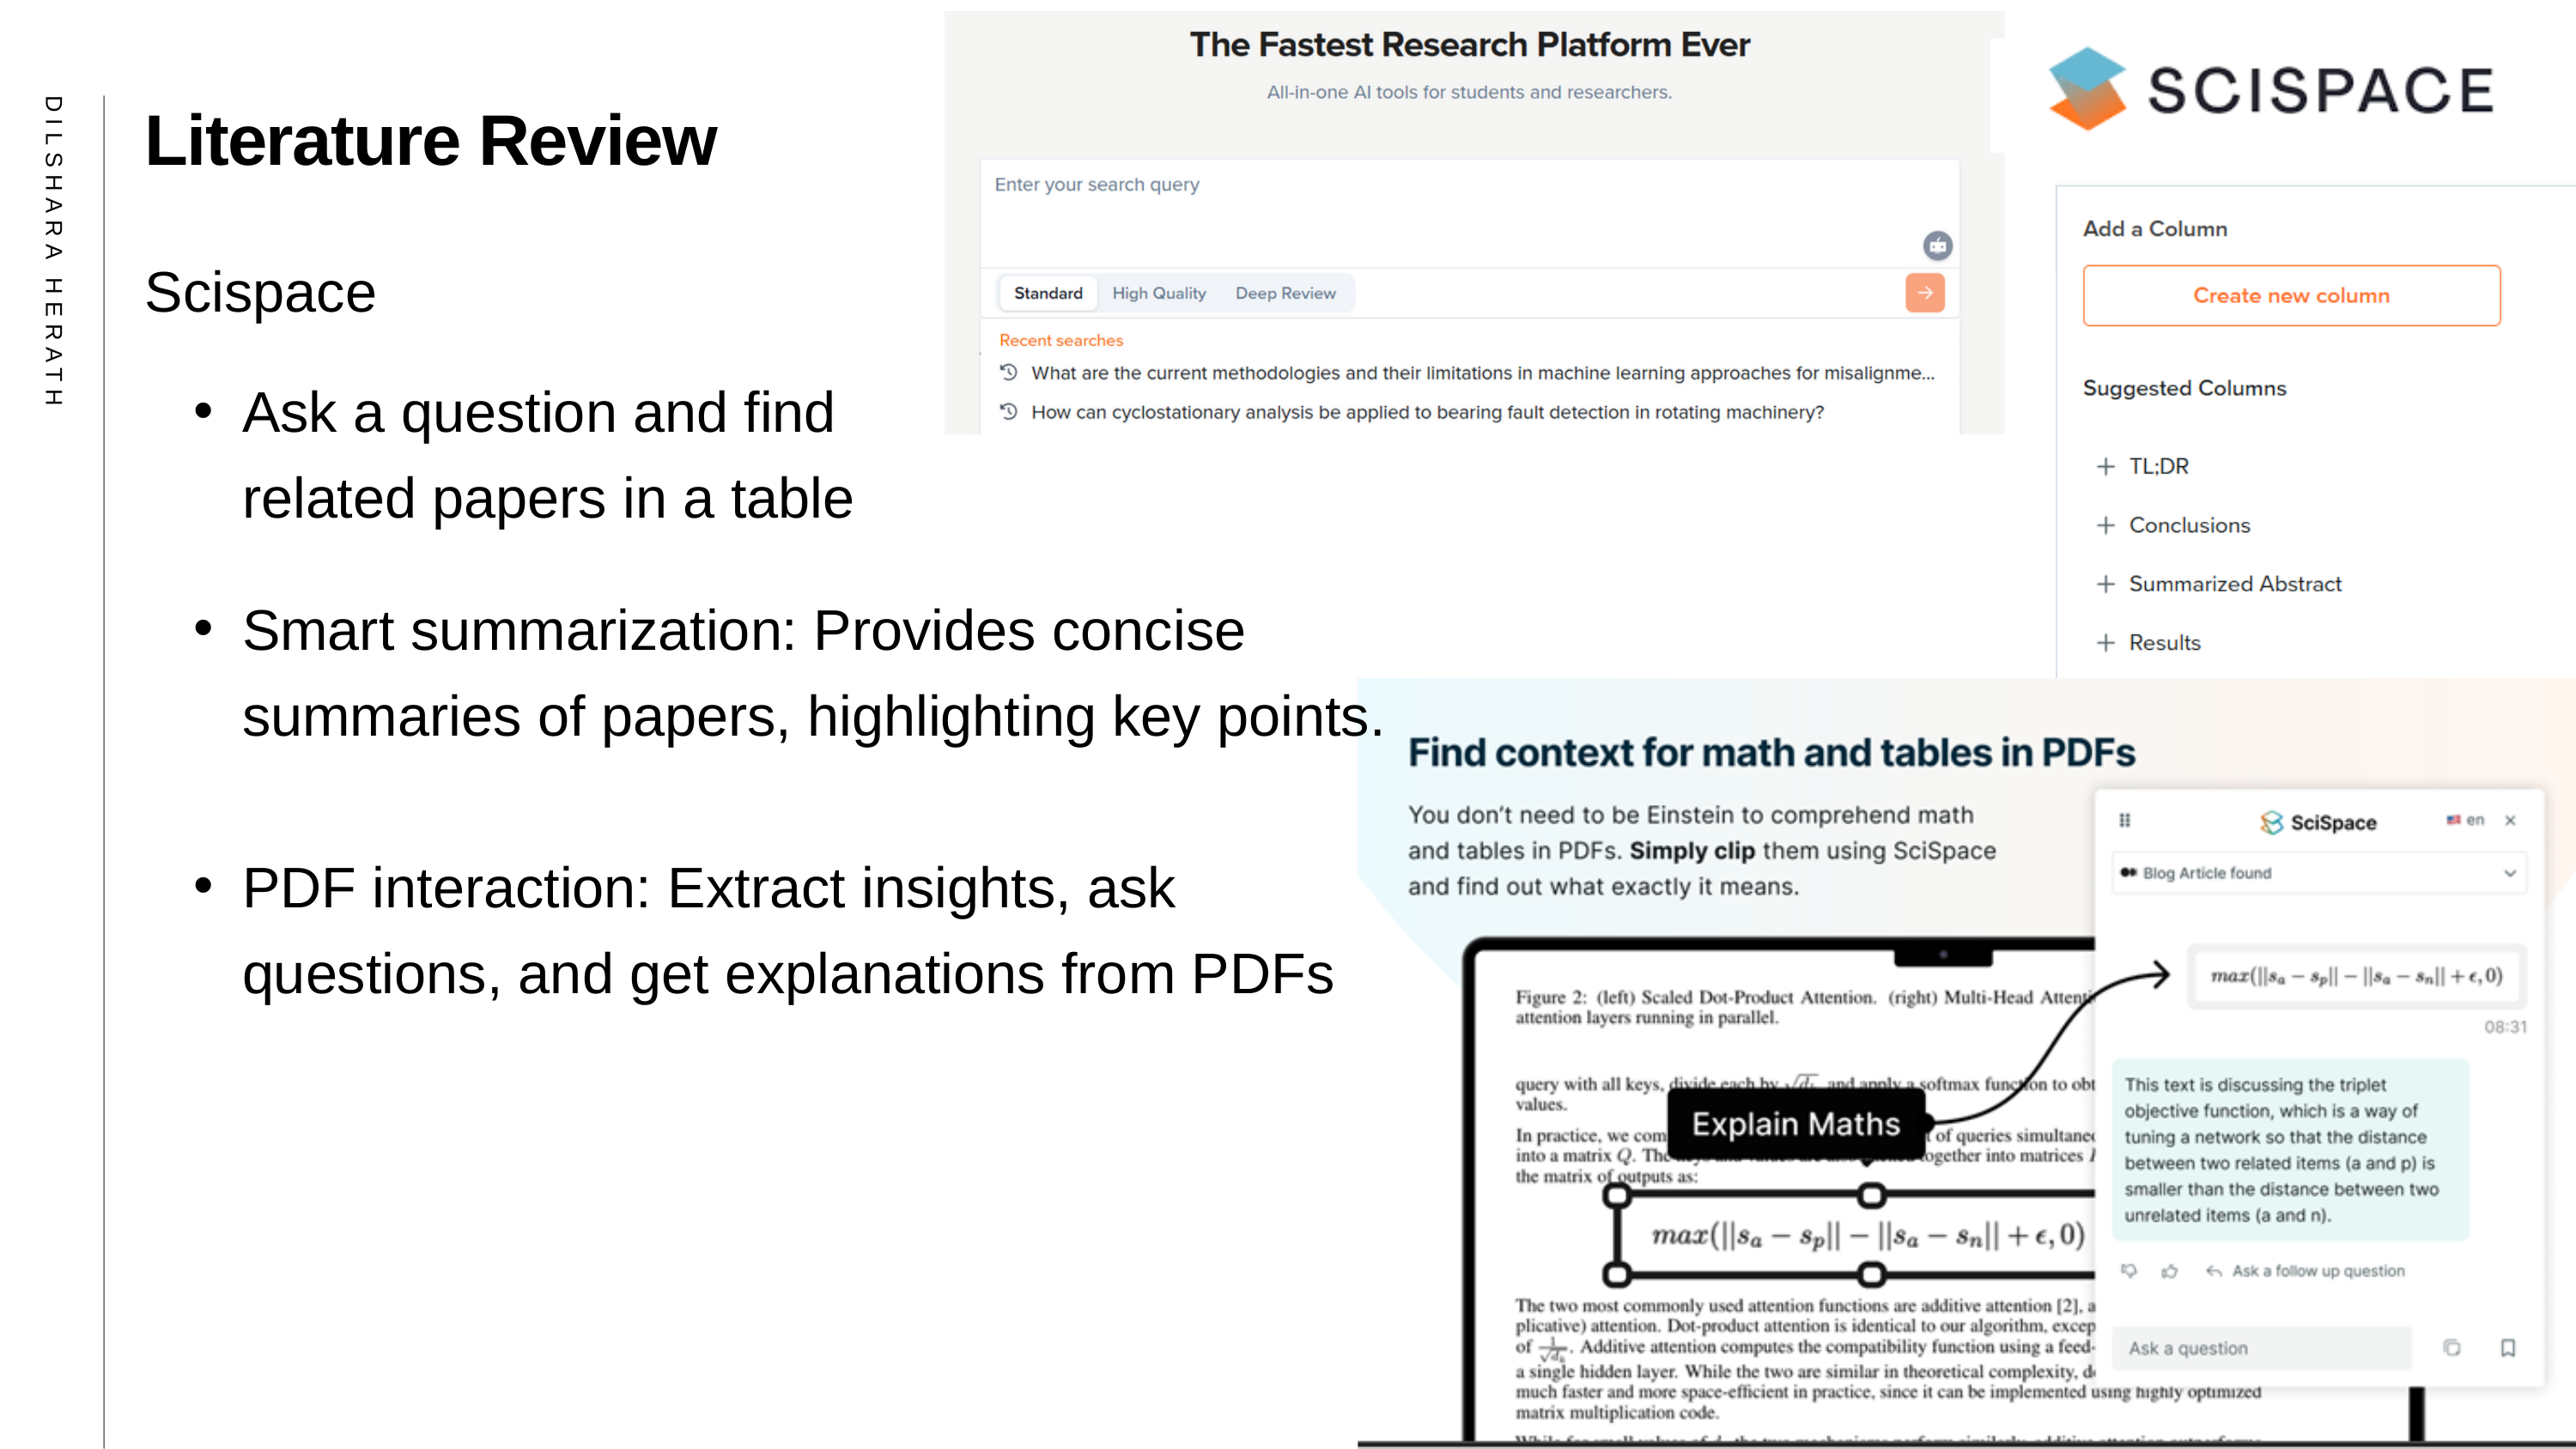

Literature Review

Scispace

DILSHARA HERATH
Ask a question and find related papers in a table
Smart summarization: Provides concise summaries of papers, highlighting key points.

PDF interaction: Extract insights, ask questions, and get explanations from PDFs